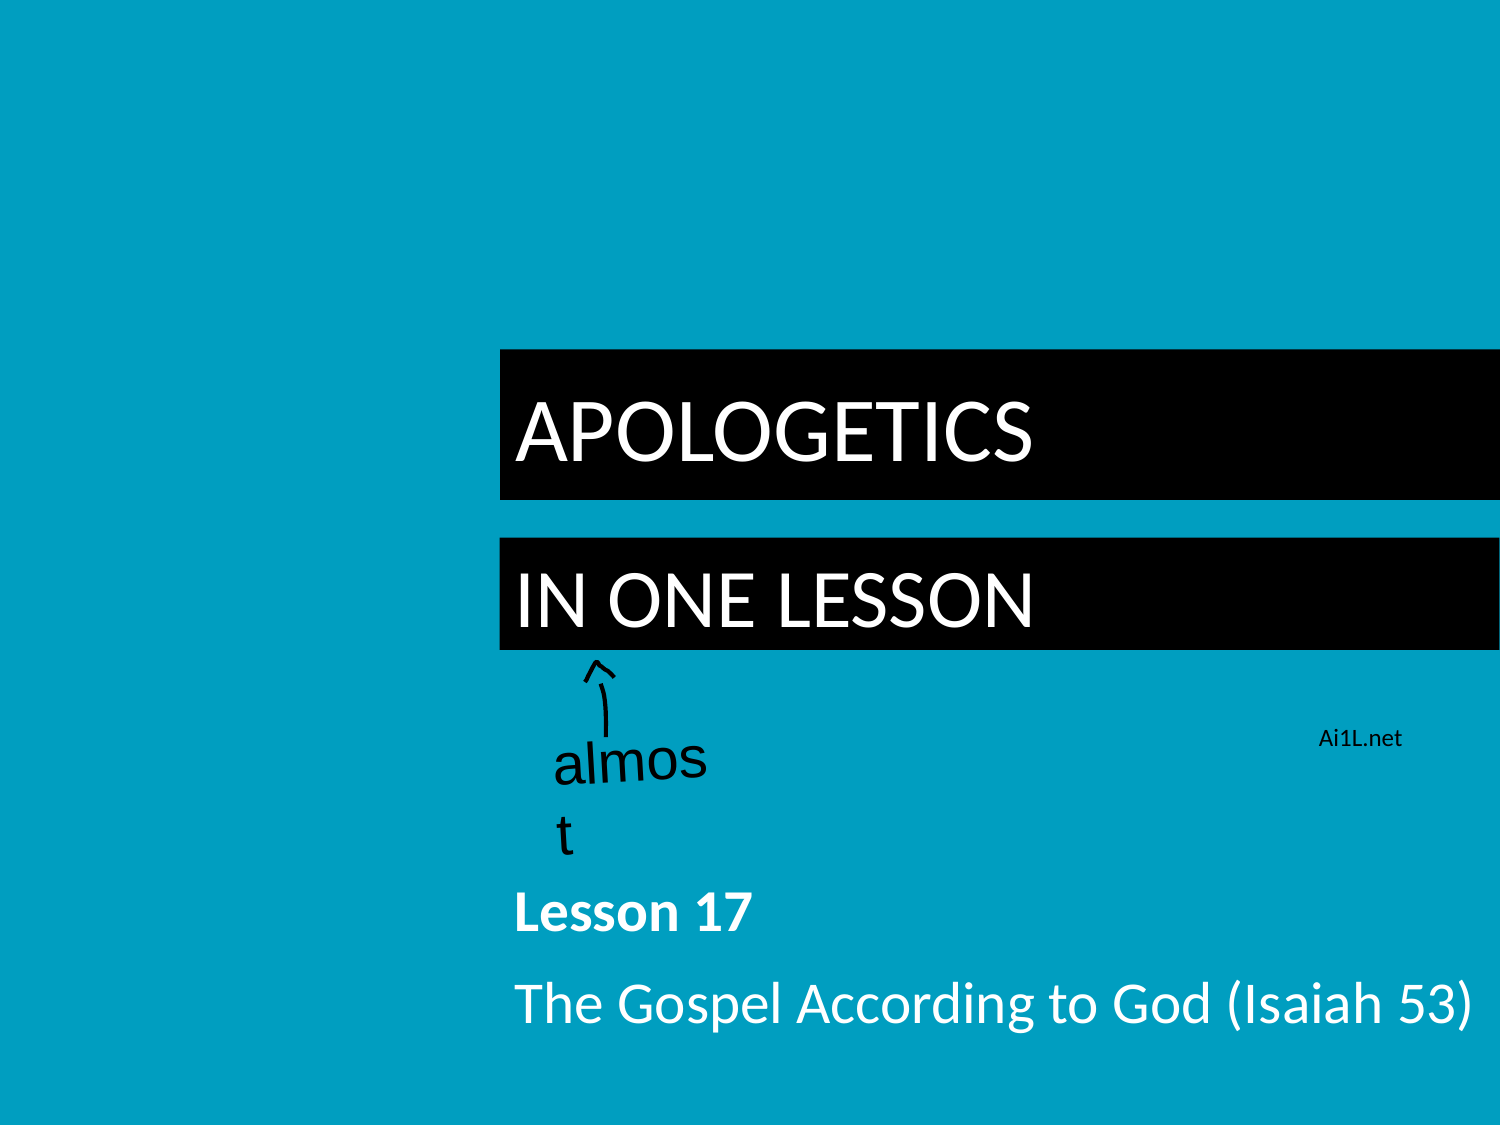

# APOLOGETICS
IN ONE LESSON

almost

Ai1L.net
Lesson 17
The Gospel According to God (Isaiah 53)